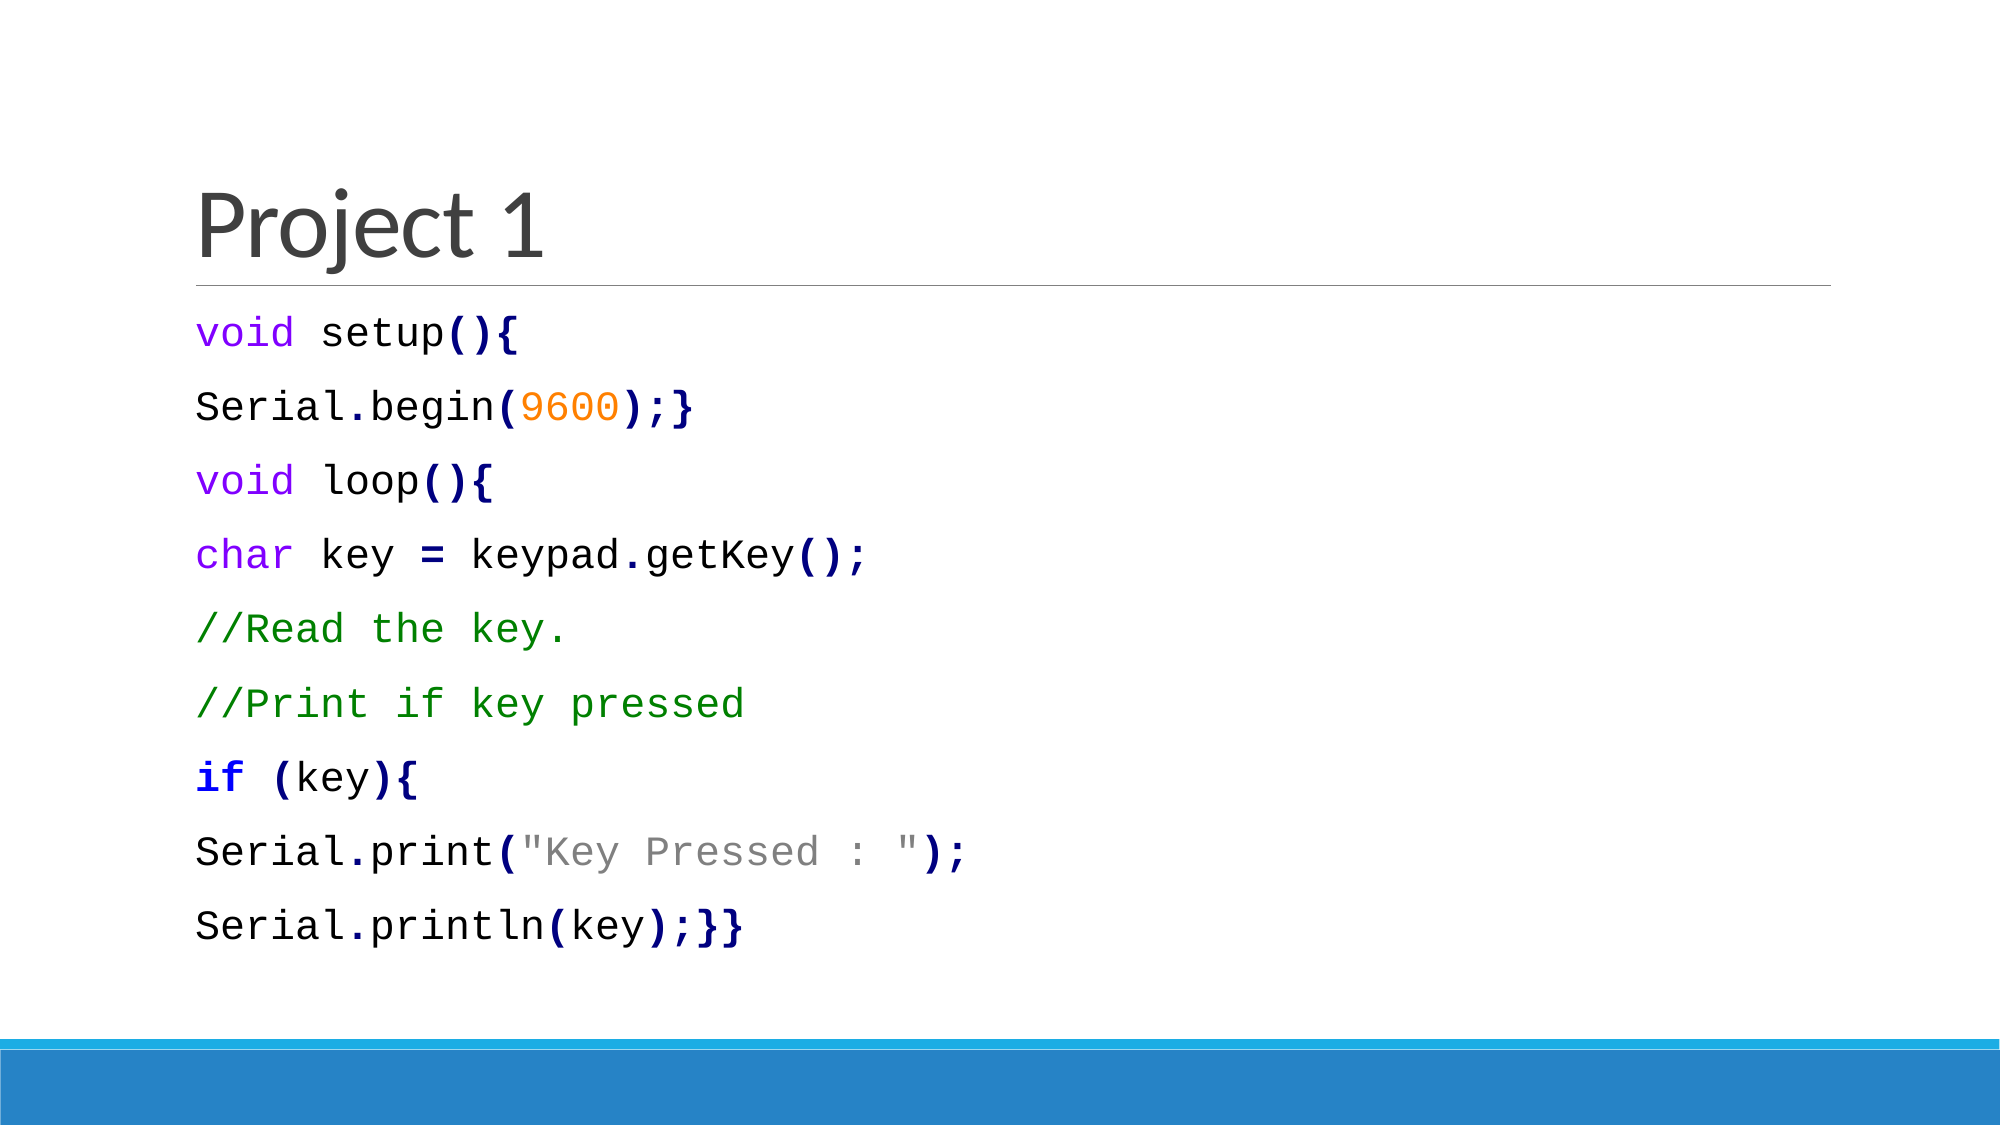

# Project 1
void setup(){
Serial.begin(9600);}
void loop(){
char key = keypad.getKey();
//Read the key.
//Print if key pressed
if (key){
Serial.print("Key Pressed : ");
Serial.println(key);}}